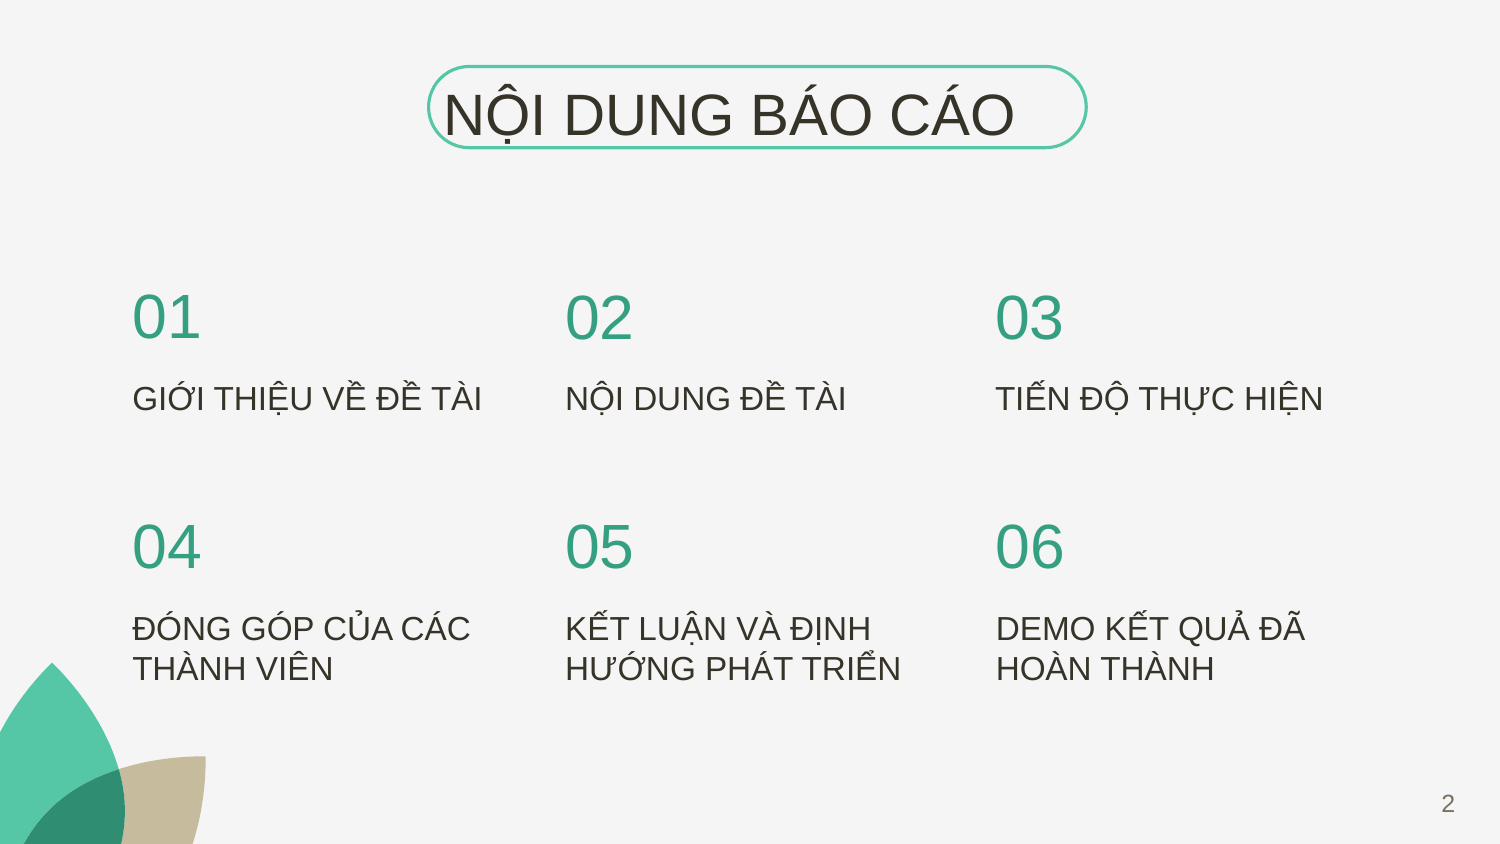

# NỘI DUNG BÁO CÁO

01
02
03
GIỚI THIỆU VỀ ĐỀ TÀI
NỘI DUNG ĐỀ TÀI
TIẾN ĐỘ THỰC HIỆN
05
06
04
ĐÓNG GÓP CỦA CÁC THÀNH VIÊN
KẾT LUẬN VÀ ĐỊNH HƯỚNG PHÁT TRIỂN
DEMO KẾT QUẢ ĐÃ HOÀN THÀNH
2